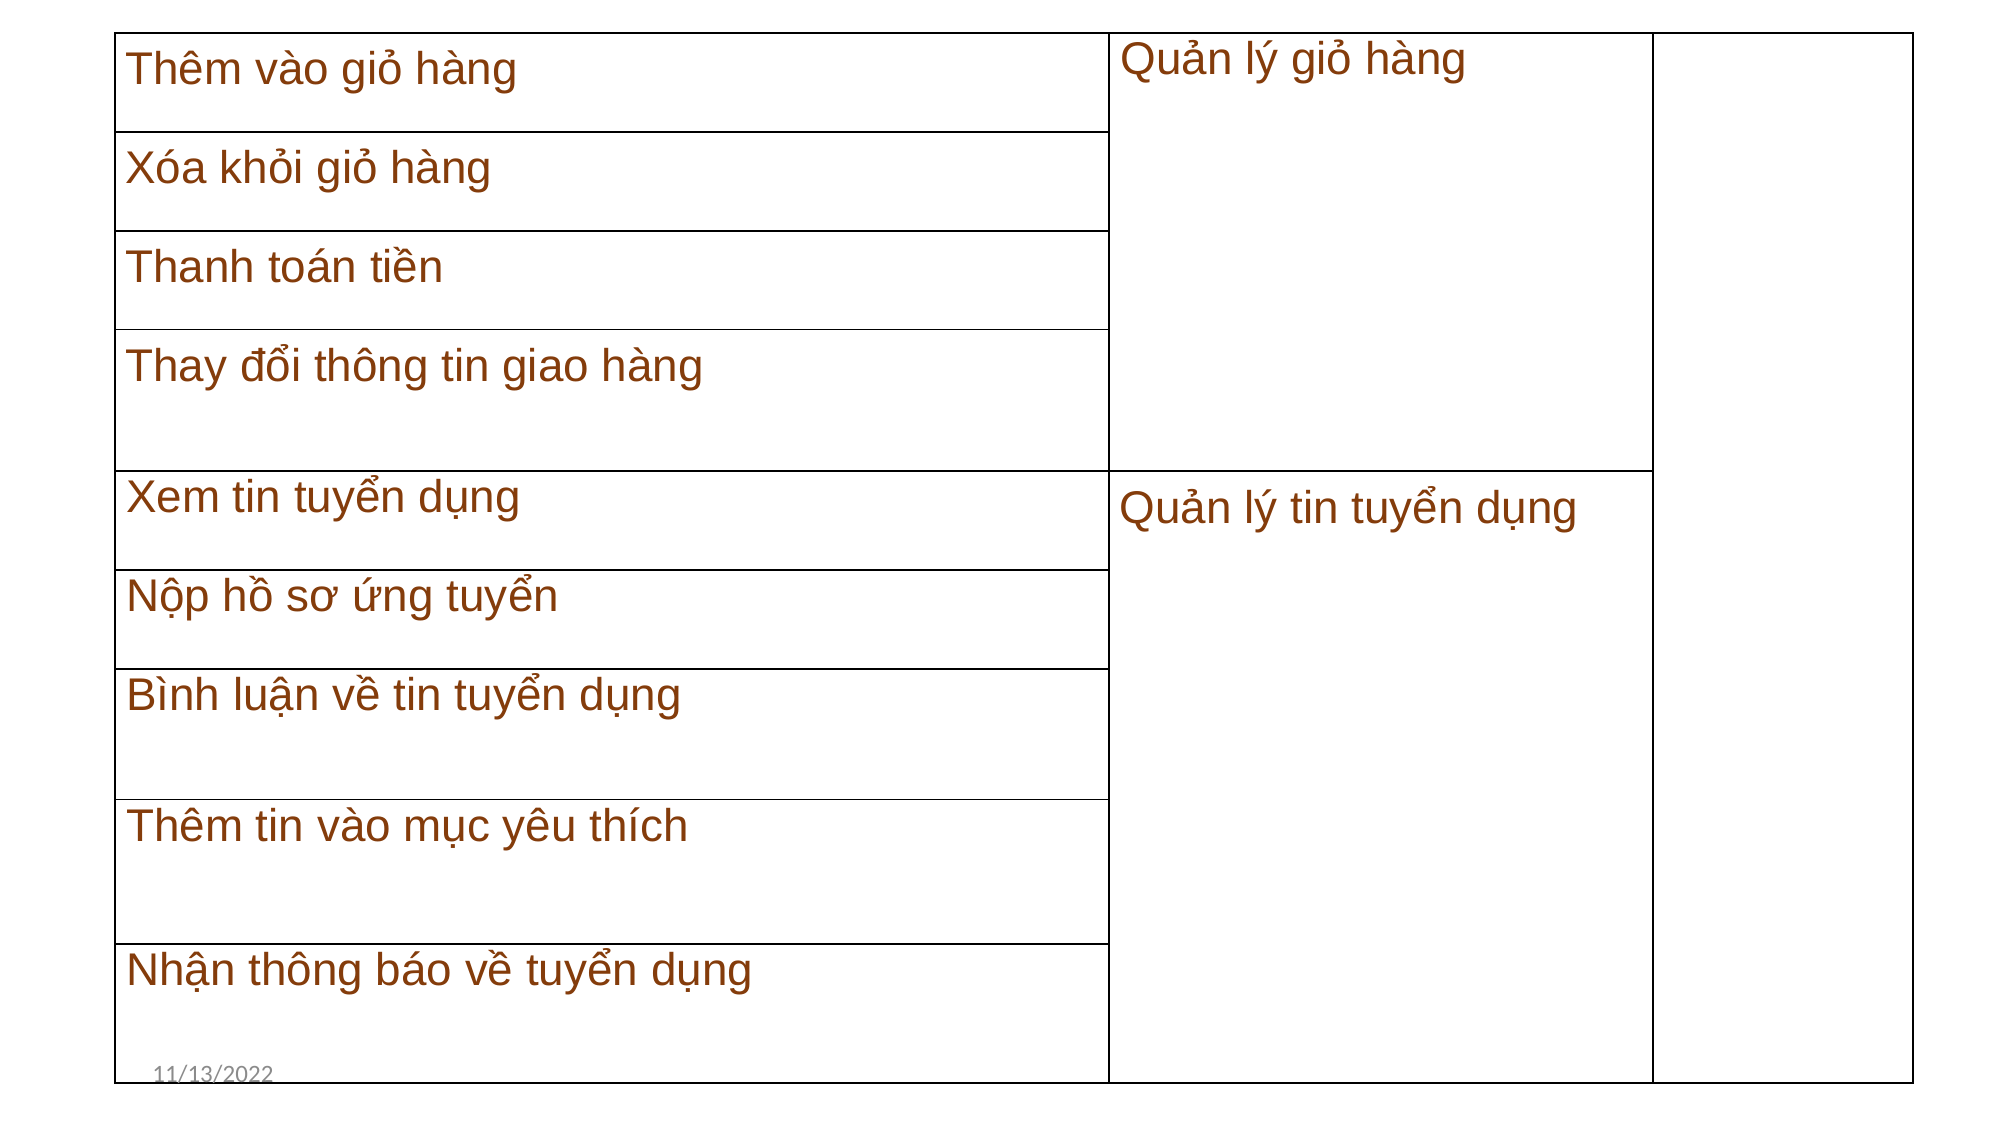

| Thêm vào giỏ hàng | Quản lý giỏ hàng |  |
| --- | --- | --- |
| Xóa khỏi giỏ hàng |  |  |
| Thanh toán tiền |  |  |
| Thay đổi thông tin giao hàng |  |  |
| Xem tin tuyển dụng | Quản lý tin tuyển dụng |  |
| Nộp hồ sơ ứng tuyển |  |  |
| Bình luận về tin tuyển dụng |  |  |
| Thêm tin vào mục yêu thích |  |  |
| Nhận thông báo về tuyển dụng |  |  |
11/13/2022
22